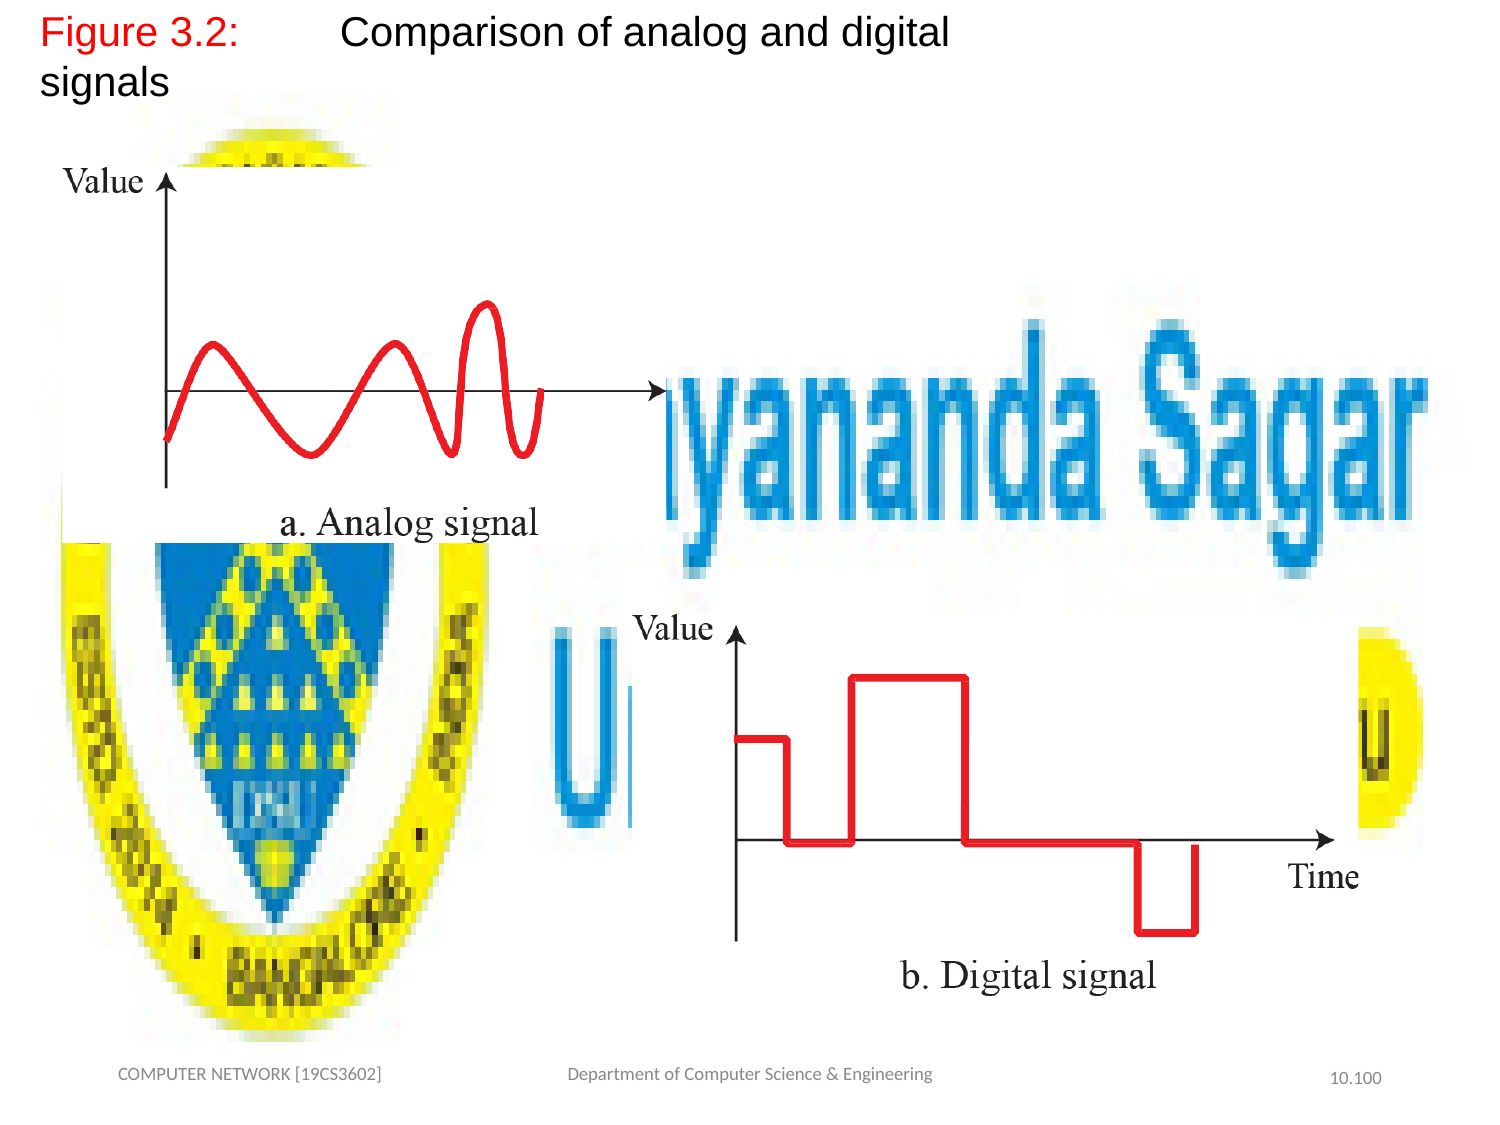

# Figure 3.2:	Comparison of analog and digital signals

COMPUTER NETWORK [19CS3602]
Department of Computer Science & Engineering
10.100